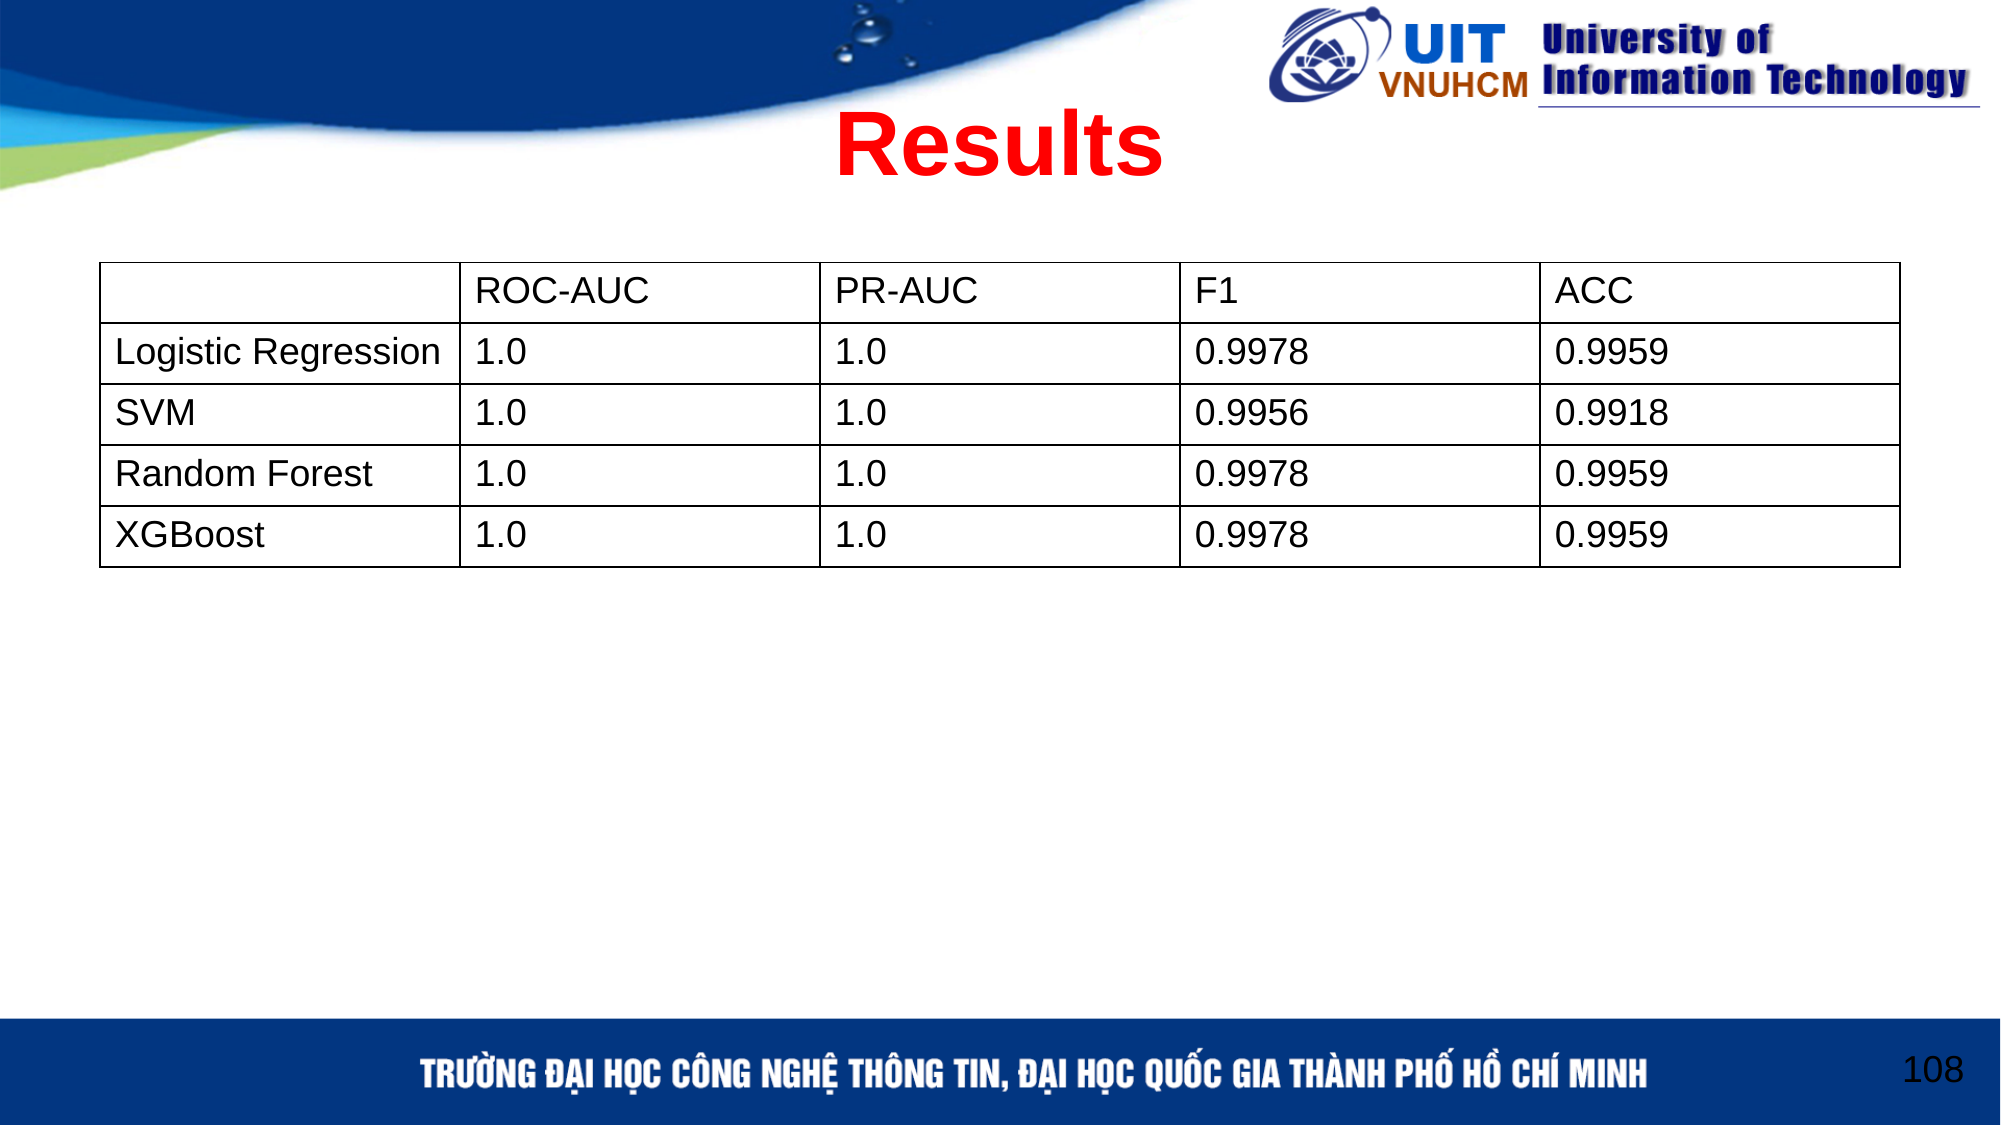

# Results
|  | ROC-AUC | PR-AUC | F1 | ACC |
| --- | --- | --- | --- | --- |
| Logistic Regression | 1.0 | 1.0 | 0.9978 | 0.9959 |
| SVM | 1.0 | 1.0 | 0.9956 | 0.9918 |
| Random Forest | 1.0 | 1.0 | 0.9978 | 0.9959 |
| XGBoost | 1.0 | 1.0 | 0.9978 | 0.9959 |